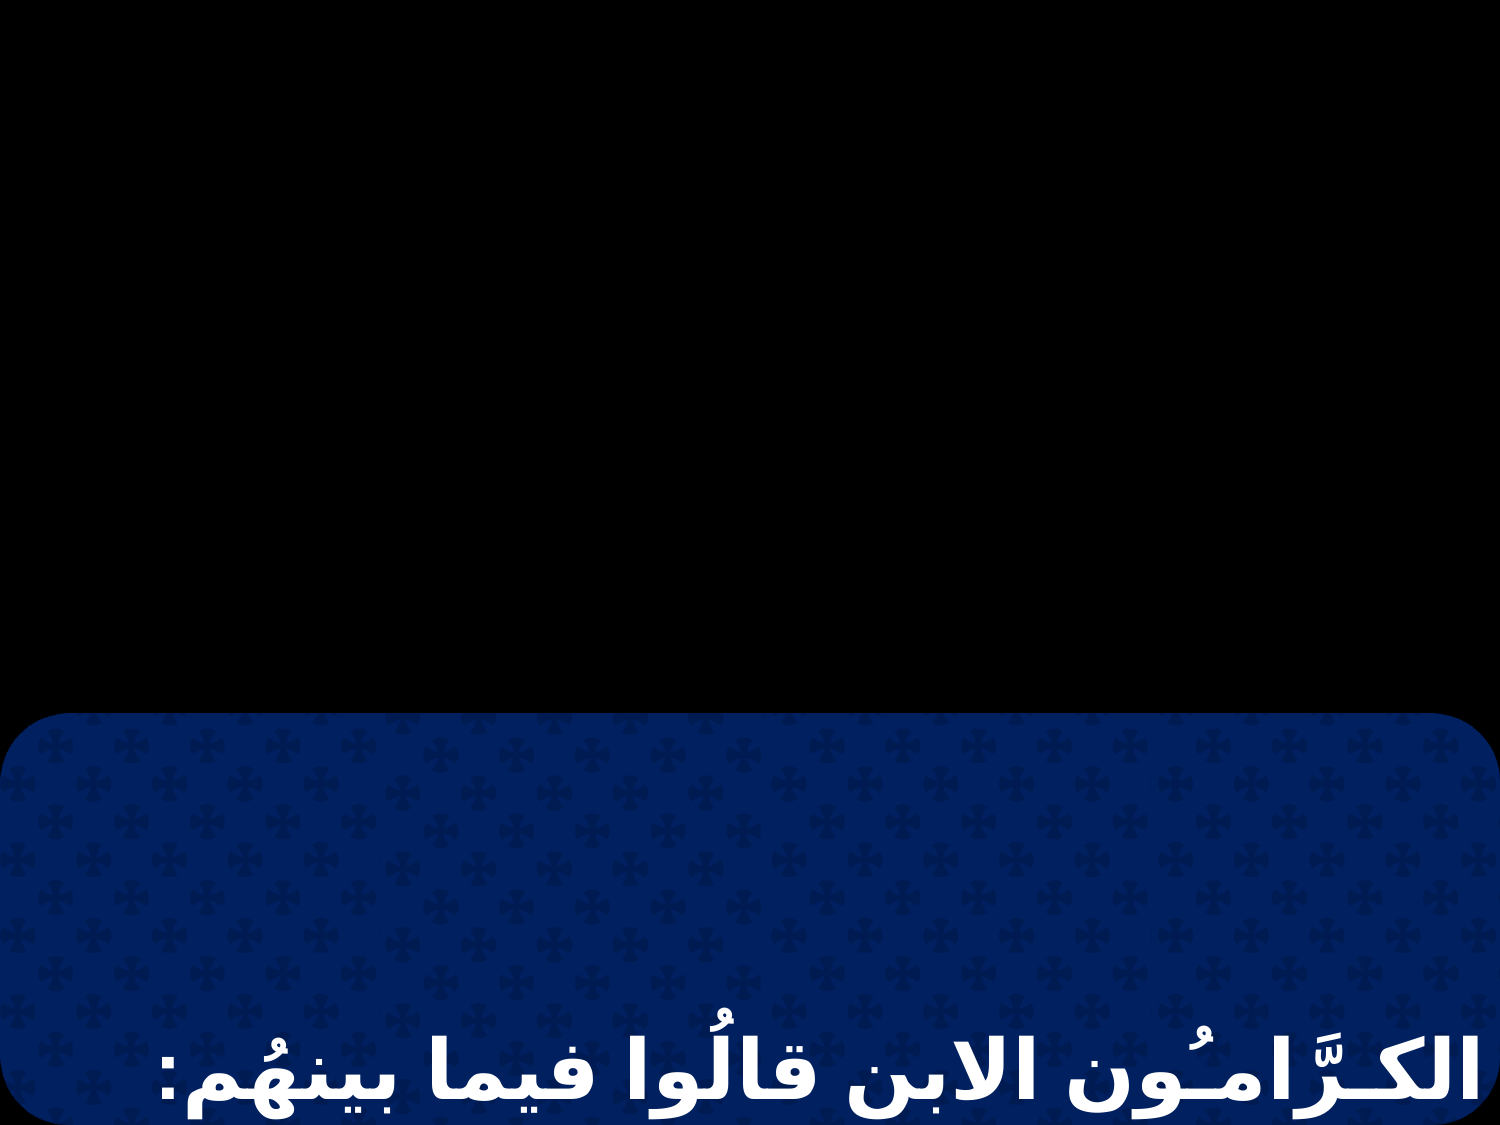

الكـرَّامـُون الابن قالُوا فيما بينهُم: هـذا هـو الوارثُ!